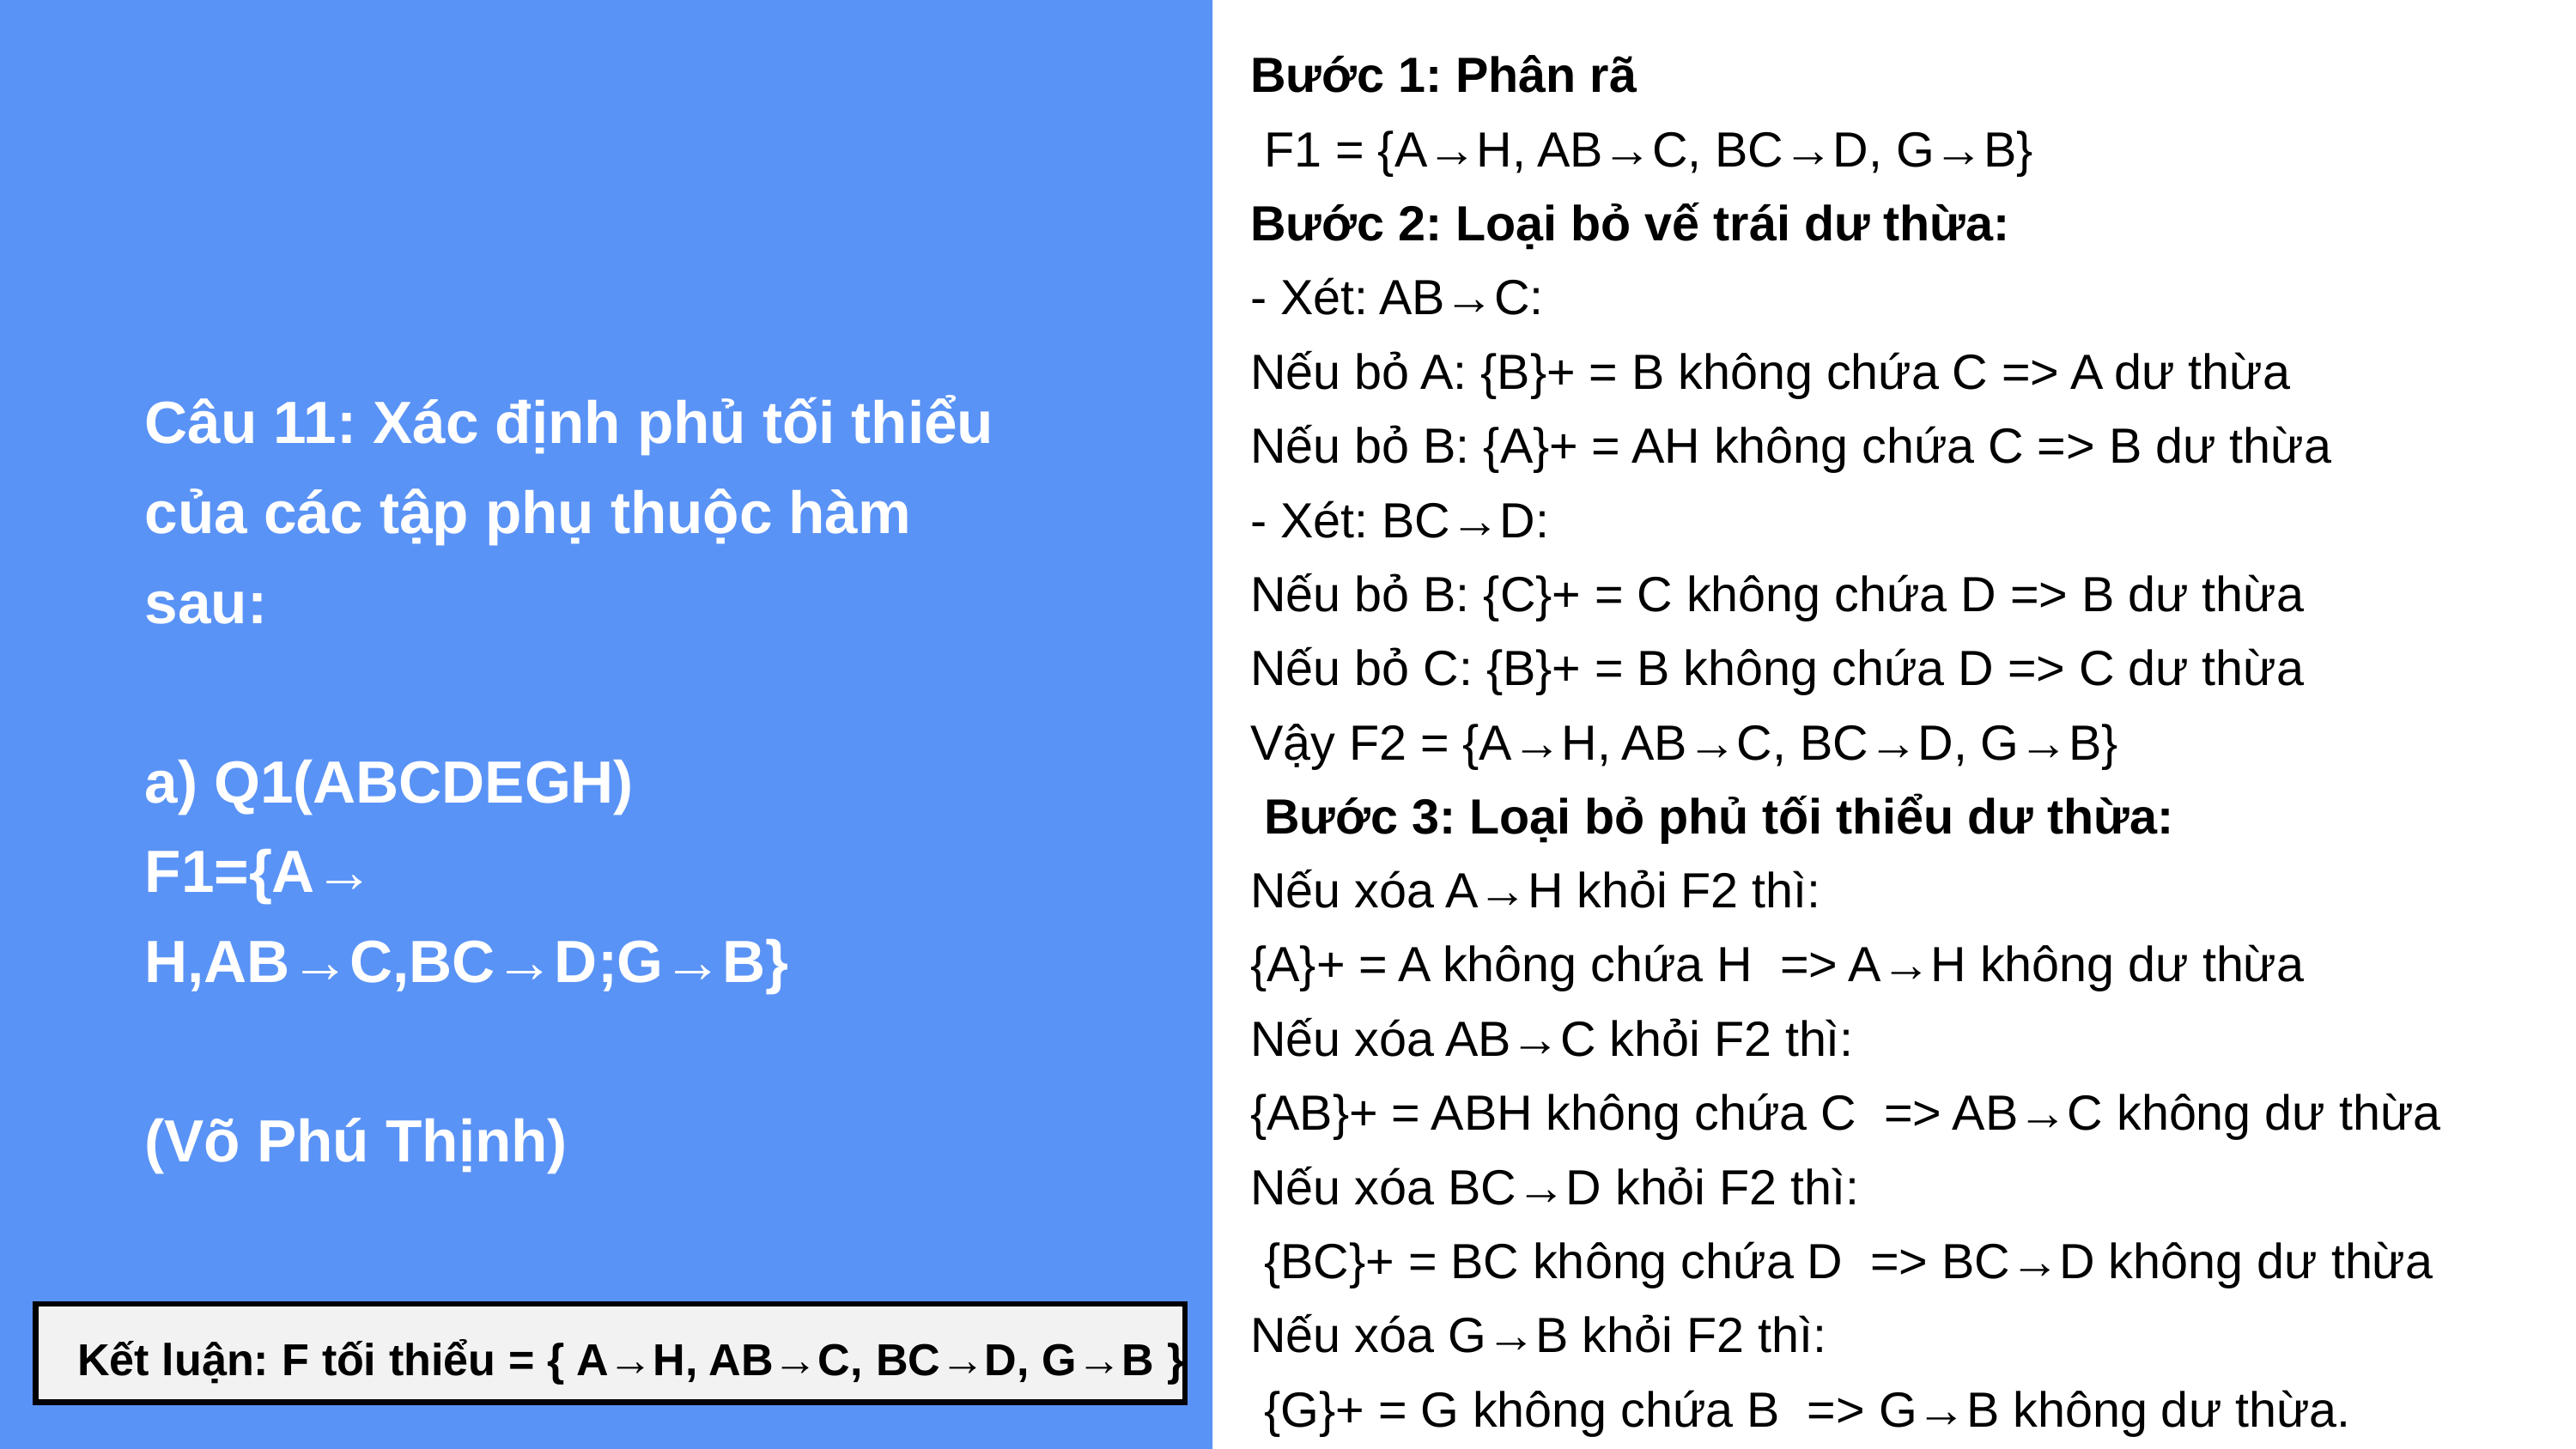

Bước 1: Phân rã
 F1 = {A→H, AB→C, BC→D, G→B}
Bước 2: Loại bỏ vế trái dư thừa:
- Xét: AB→C:
Nếu bỏ A: {B}+ = B không chứa C => A dư thừa
Nếu bỏ B: {A}+ = AH không chứa C => B dư thừa
- Xét: BC→D:
Nếu bỏ B: {C}+ = C không chứa D => B dư thừa
Nếu bỏ C: {B}+ = B không chứa D => C dư thừa
Vậy F2 = {A→H, AB→C, BC→D, G→B}
 Bước 3: Loại bỏ phủ tối thiểu dư thừa:
Nếu xóa A→H khỏi F2 thì:
{A}+ = A không chứa H  => A→H không dư thừa
Nếu xóa AB→C khỏi F2 thì:
{AB}+ = ABH không chứa C  => AB→C không dư thừa
Nếu xóa BC→D khỏi F2 thì:
 {BC}+ = BC không chứa D  => BC→D không dư thừa
Nếu xóa G→B khỏi F2 thì:
 {G}+ = G không chứa B  => G→B không dư thừa.
Câu 11: Xác định phủ tối thiểu của các tập phụ thuộc hàm sau:

a) Q1(ABCDEGH)
F1={A→ H,AB→C,BC→D;G→B}

(Võ Phú Thịnh)

Kết luận: F tối thiểu = { A→H, AB→C, BC→D, G→B }